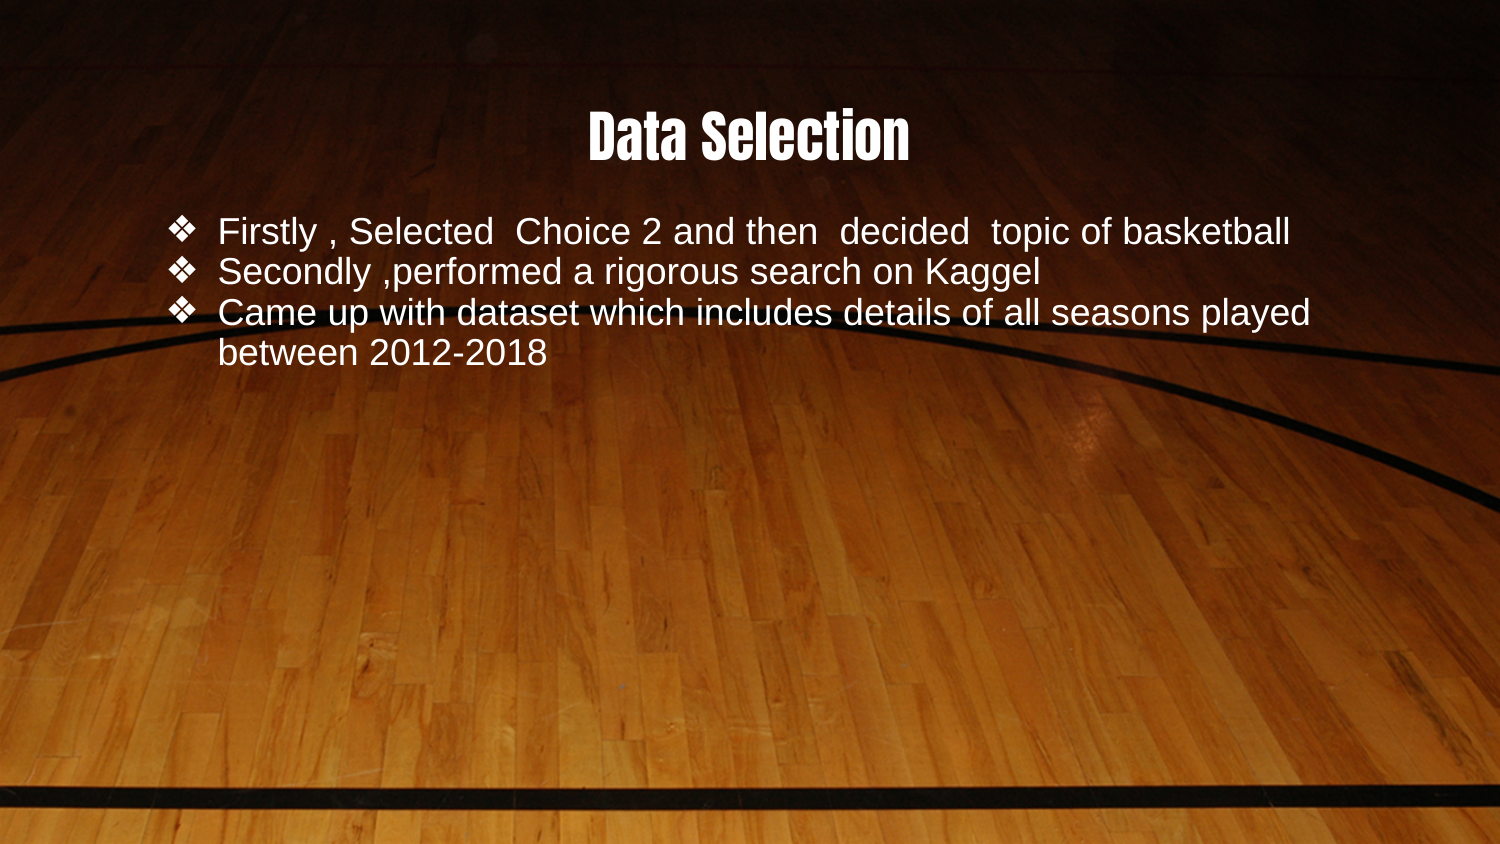

# Data Selection
Firstly , Selected  Choice 2 and then  decided  topic of basketball
Secondly ,performed a rigorous search on Kaggel
Came up with dataset which includes details of all seasons played between 2012-2018